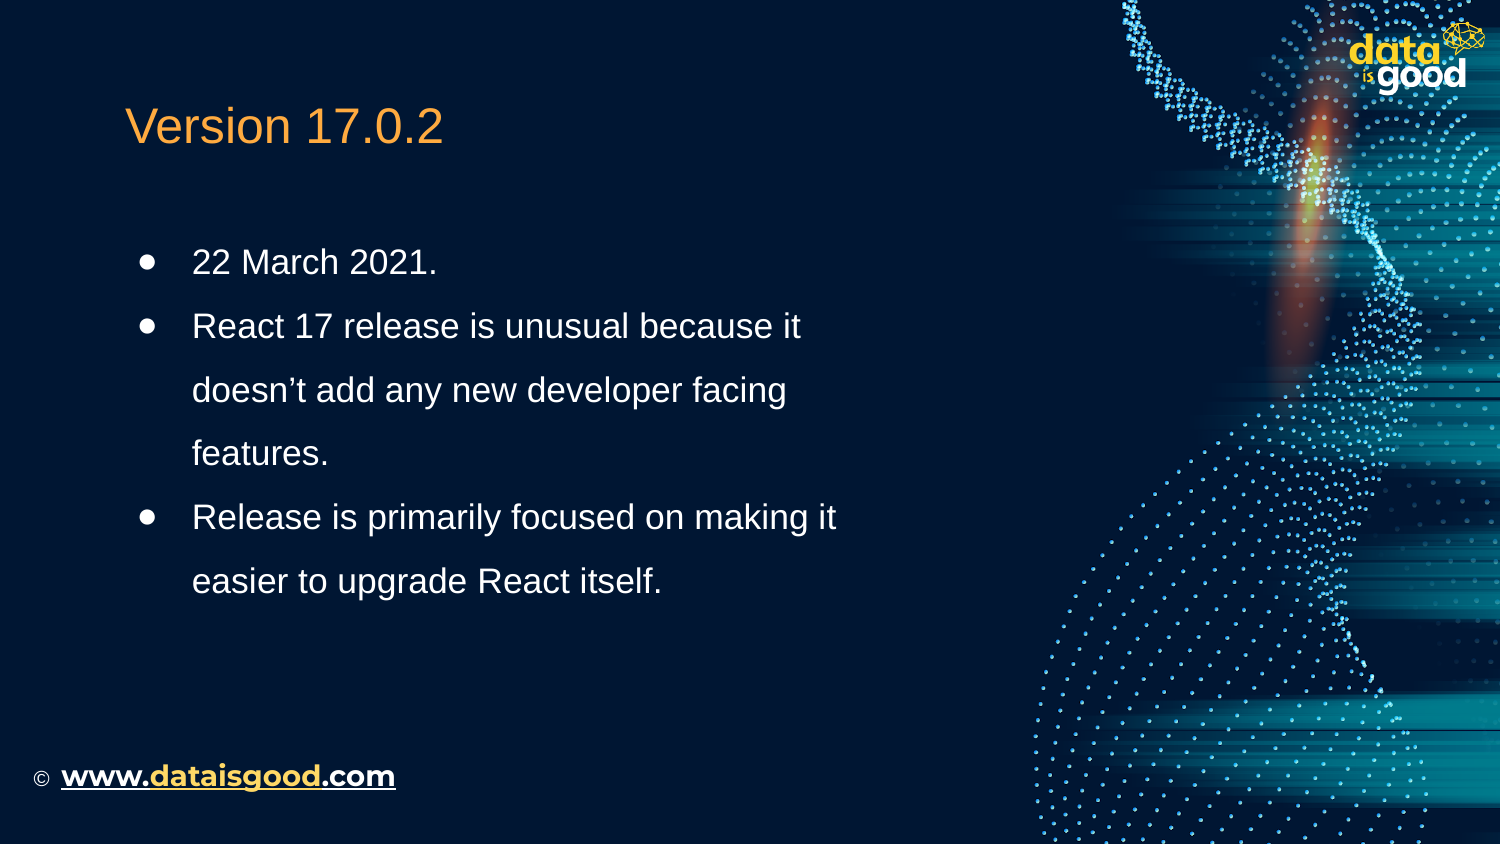

# Version 17.0.2
22 March 2021.
React 17 release is unusual because it doesn’t add any new developer facing features.
Release is primarily focused on making it easier to upgrade React itself.